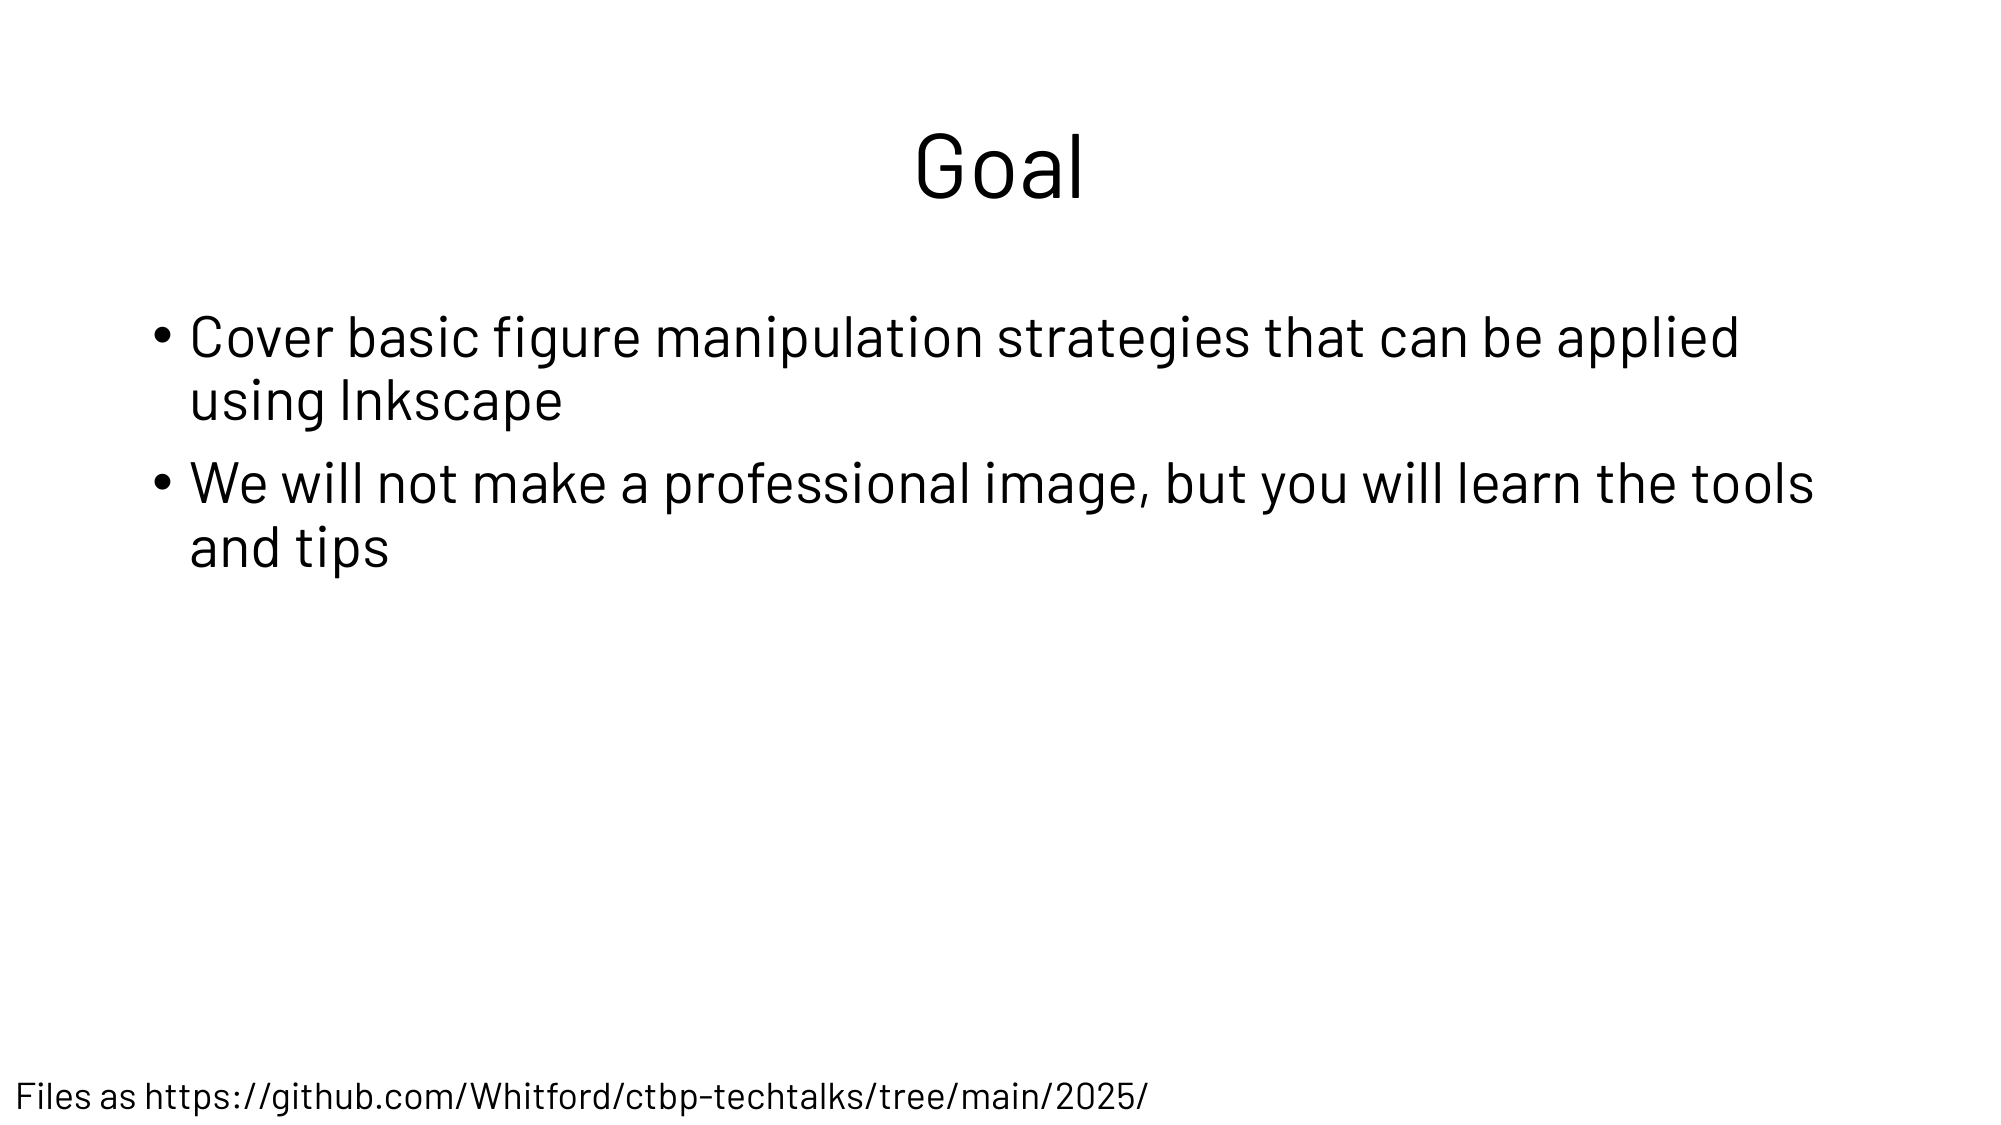

# Goal
Cover basic figure manipulation strategies that can be applied using Inkscape
We will not make a professional image, but you will learn the tools and tips
Files as https://github.com/Whitford/ctbp-techtalks/tree/main/2025/